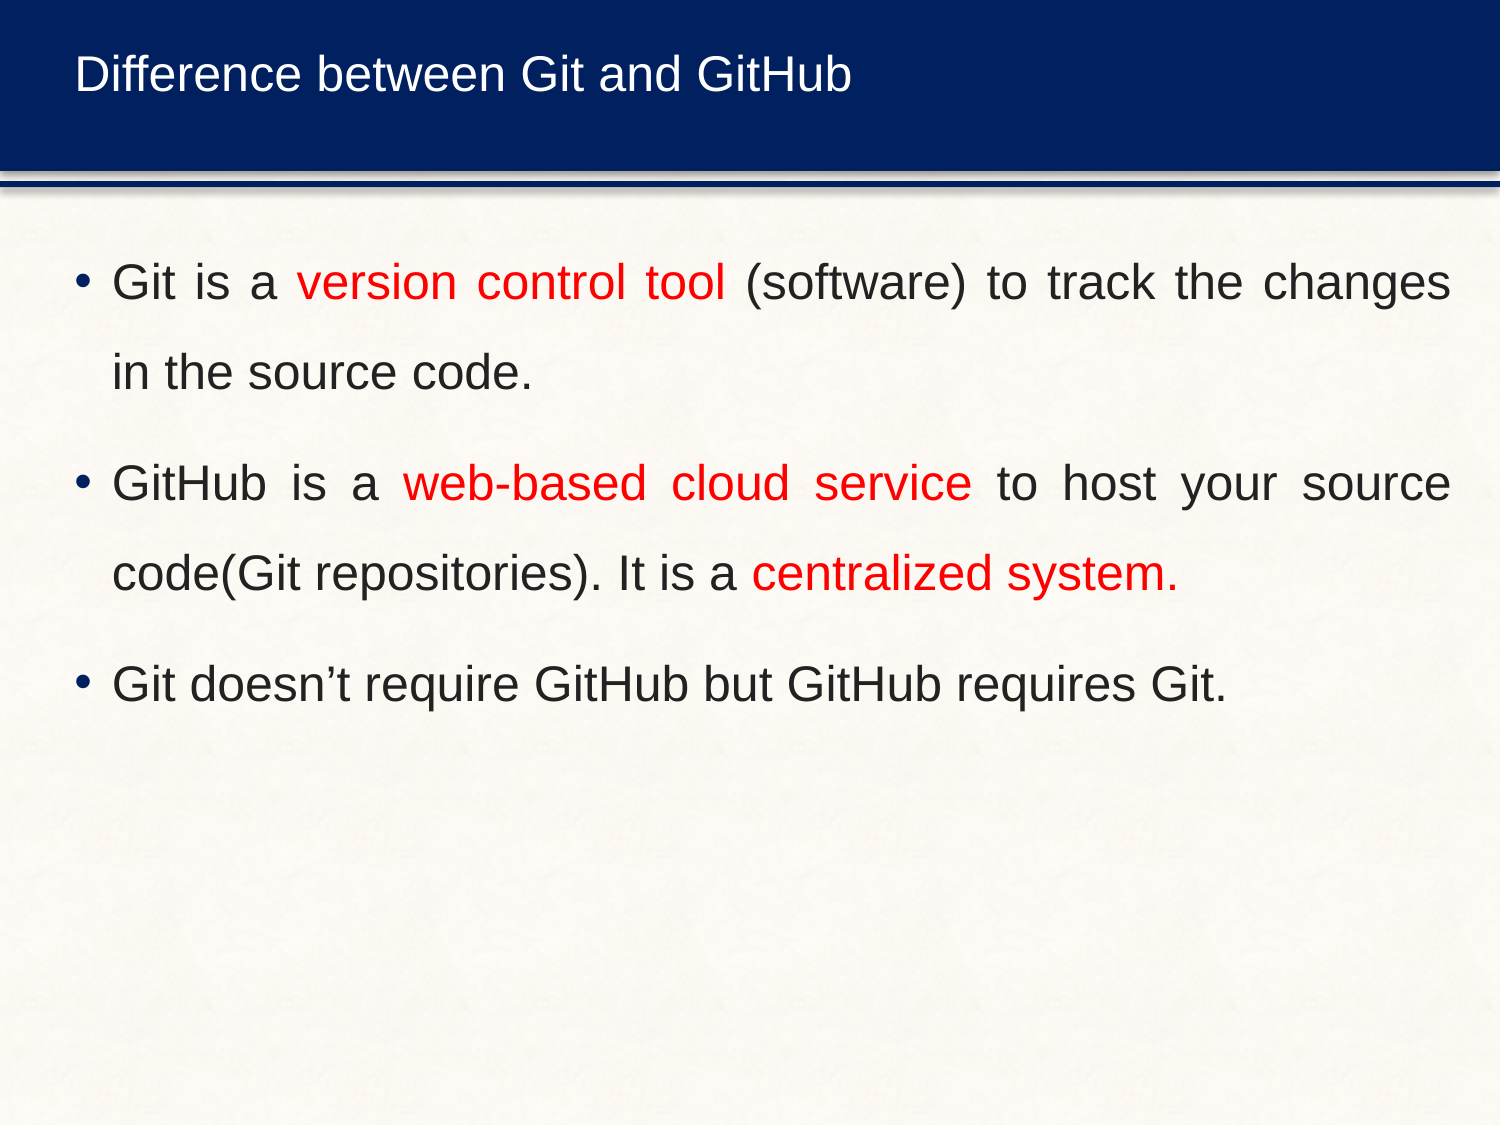

# Difference between Git and GitHub
Git is a version control tool (software) to track the changes in the source code.
GitHub is a web-based cloud service to host your source code(Git repositories). It is a centralized system.
Git doesn’t require GitHub but GitHub requires Git.